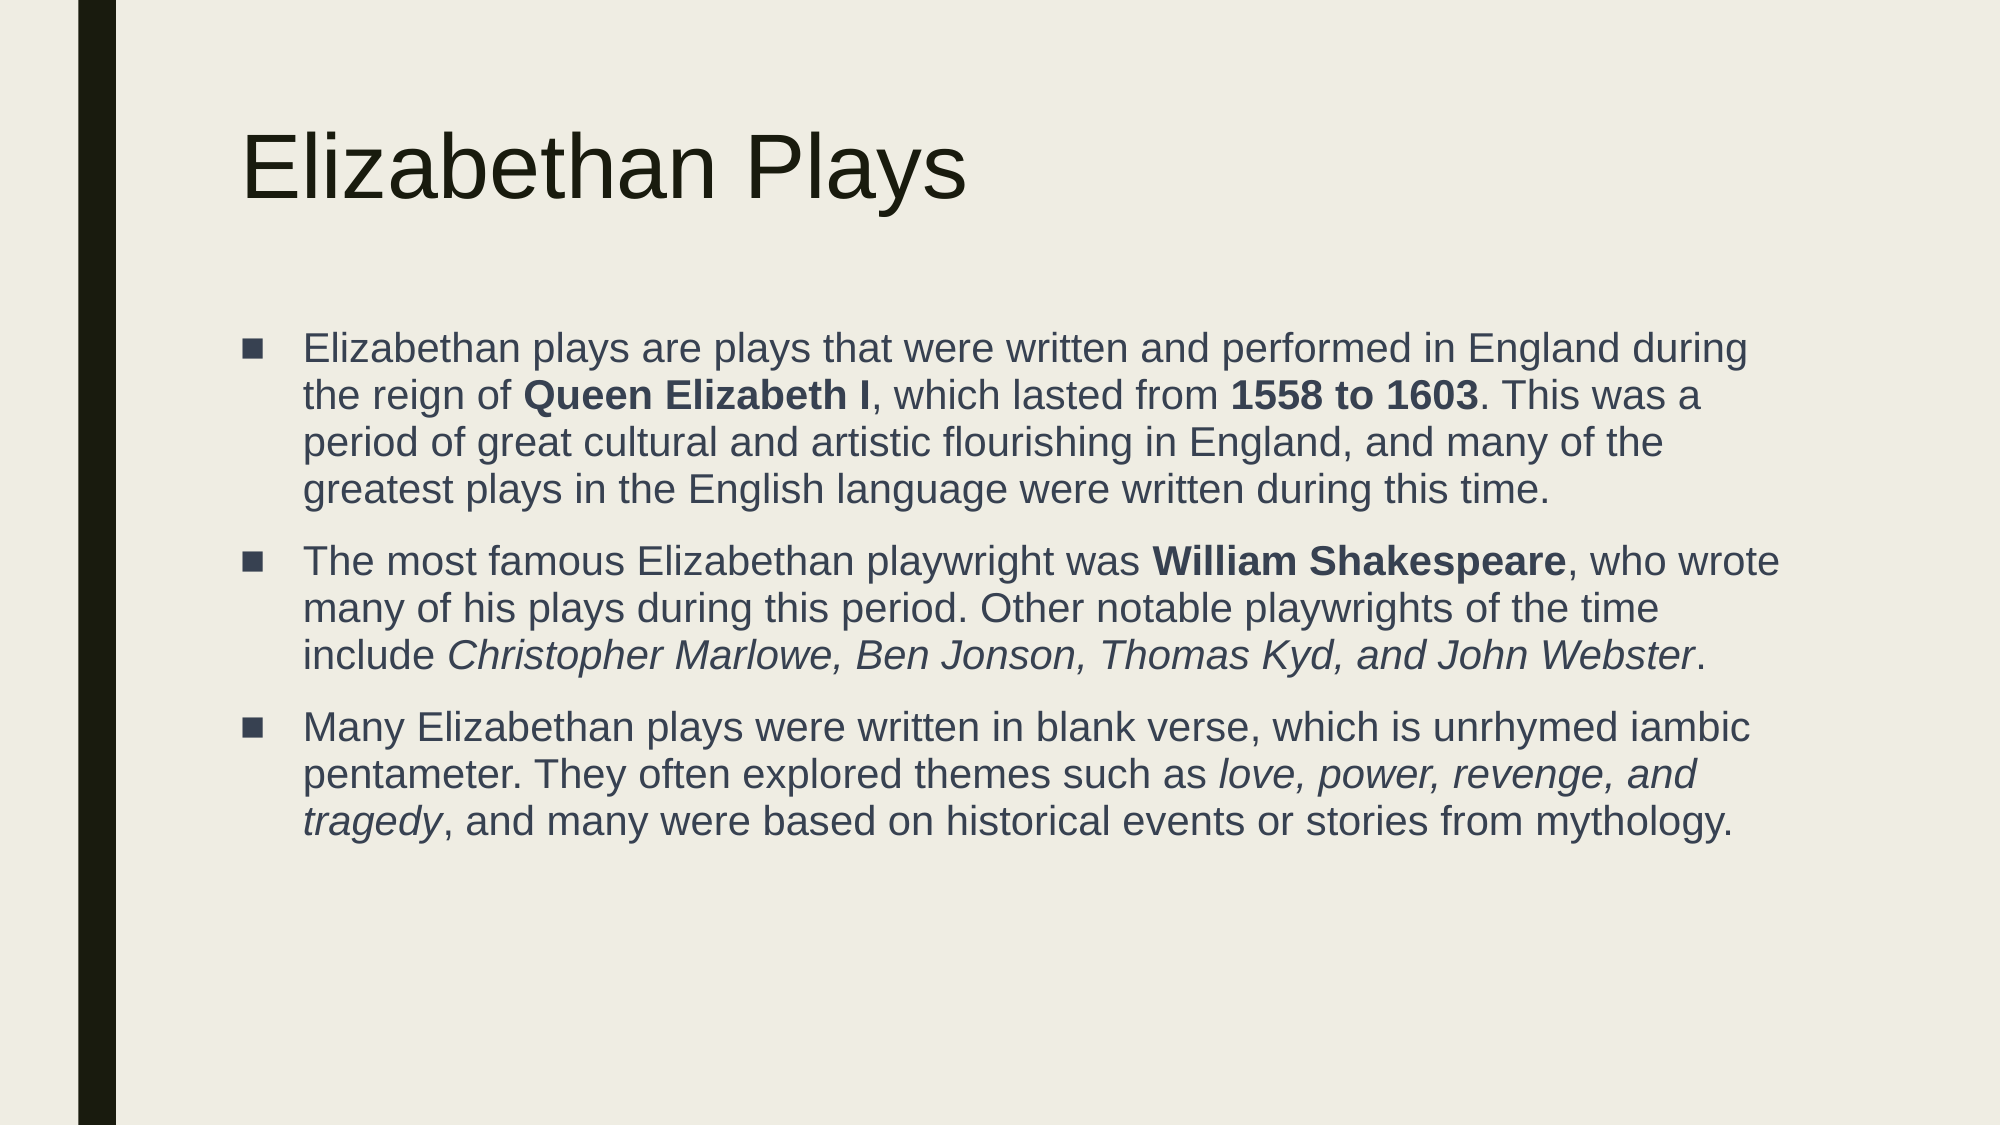

# Elizabethan Plays
Elizabethan plays are plays that were written and performed in England during the reign of Queen Elizabeth I, which lasted from 1558 to 1603. This was a period of great cultural and artistic flourishing in England, and many of the greatest plays in the English language were written during this time.
The most famous Elizabethan playwright was William Shakespeare, who wrote many of his plays during this period. Other notable playwrights of the time include Christopher Marlowe, Ben Jonson, Thomas Kyd, and John Webster.
Many Elizabethan plays were written in blank verse, which is unrhymed iambic pentameter. They often explored themes such as love, power, revenge, and tragedy, and many were based on historical events or stories from mythology.